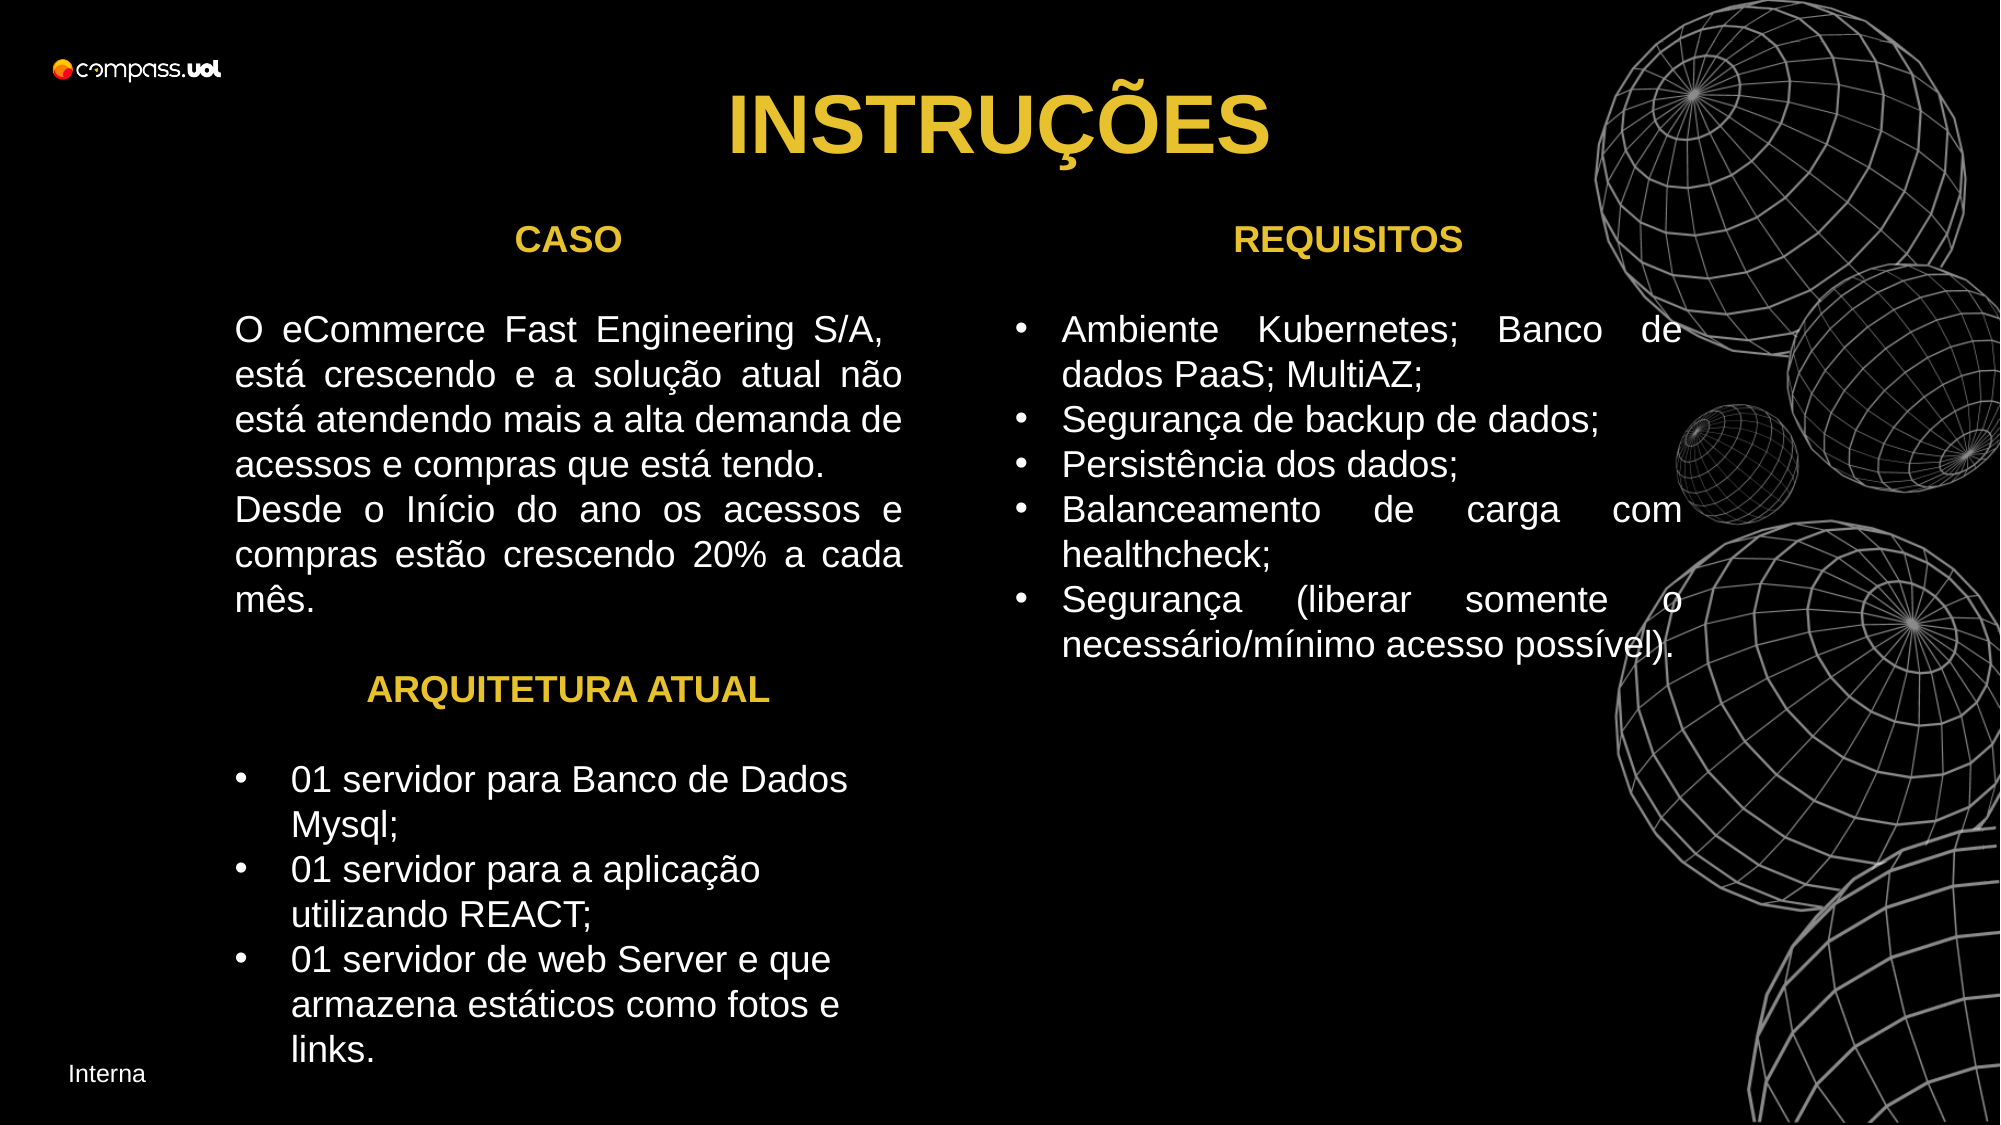

INSTRUÇÕES
CASO

O eCommerce Fast Engineering S/A,  está crescendo e a solução atual não está atendendo mais a alta demanda de acessos e compras que está tendo.
Desde o Início do ano os acessos e compras estão crescendo 20% a cada mês.

ARQUITETURA ATUAL

01 servidor para Banco de Dados Mysql;
01 servidor para a aplicação utilizando REACT;
01 servidor de web Server e que armazena estáticos como fotos e links.
REQUISITOS

Ambiente Kubernetes; Banco de dados PaaS; MultiAZ;
Segurança de backup de dados;
Persistência dos dados;
Balanceamento de carga com healthcheck;
Segurança (liberar somente o necessário/mínimo acesso possível).
Interna